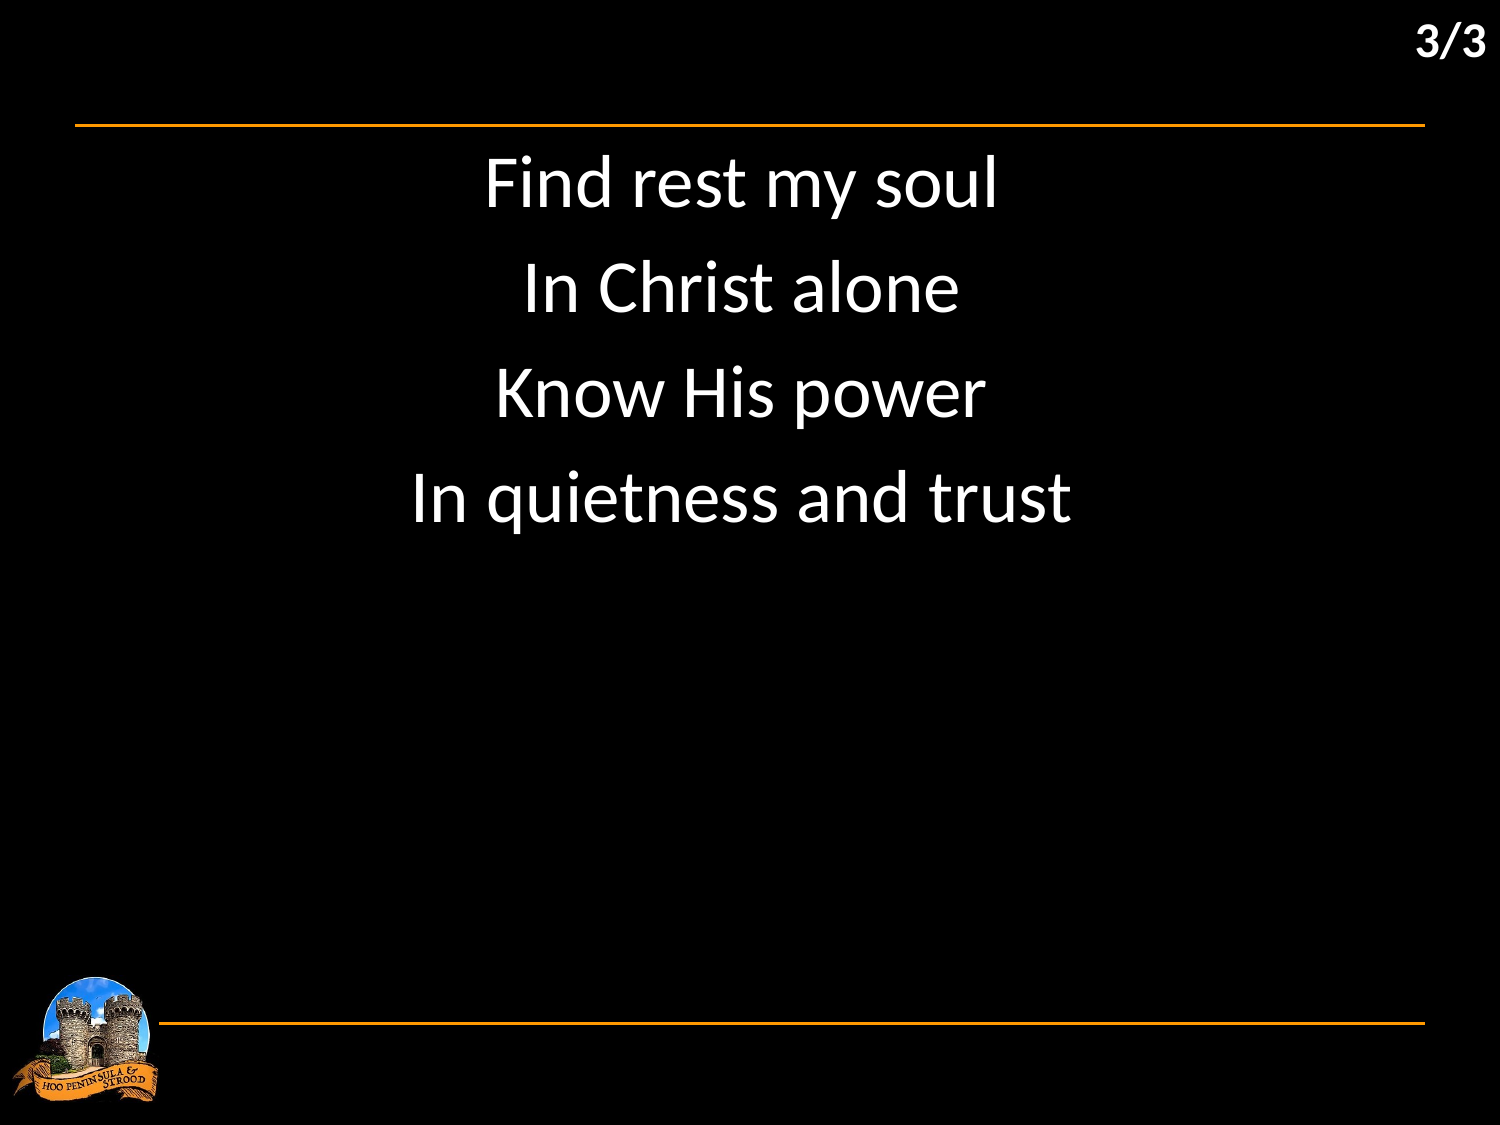

3/3
Find rest my soul
In Christ alone
Know His power
In quietness and trust